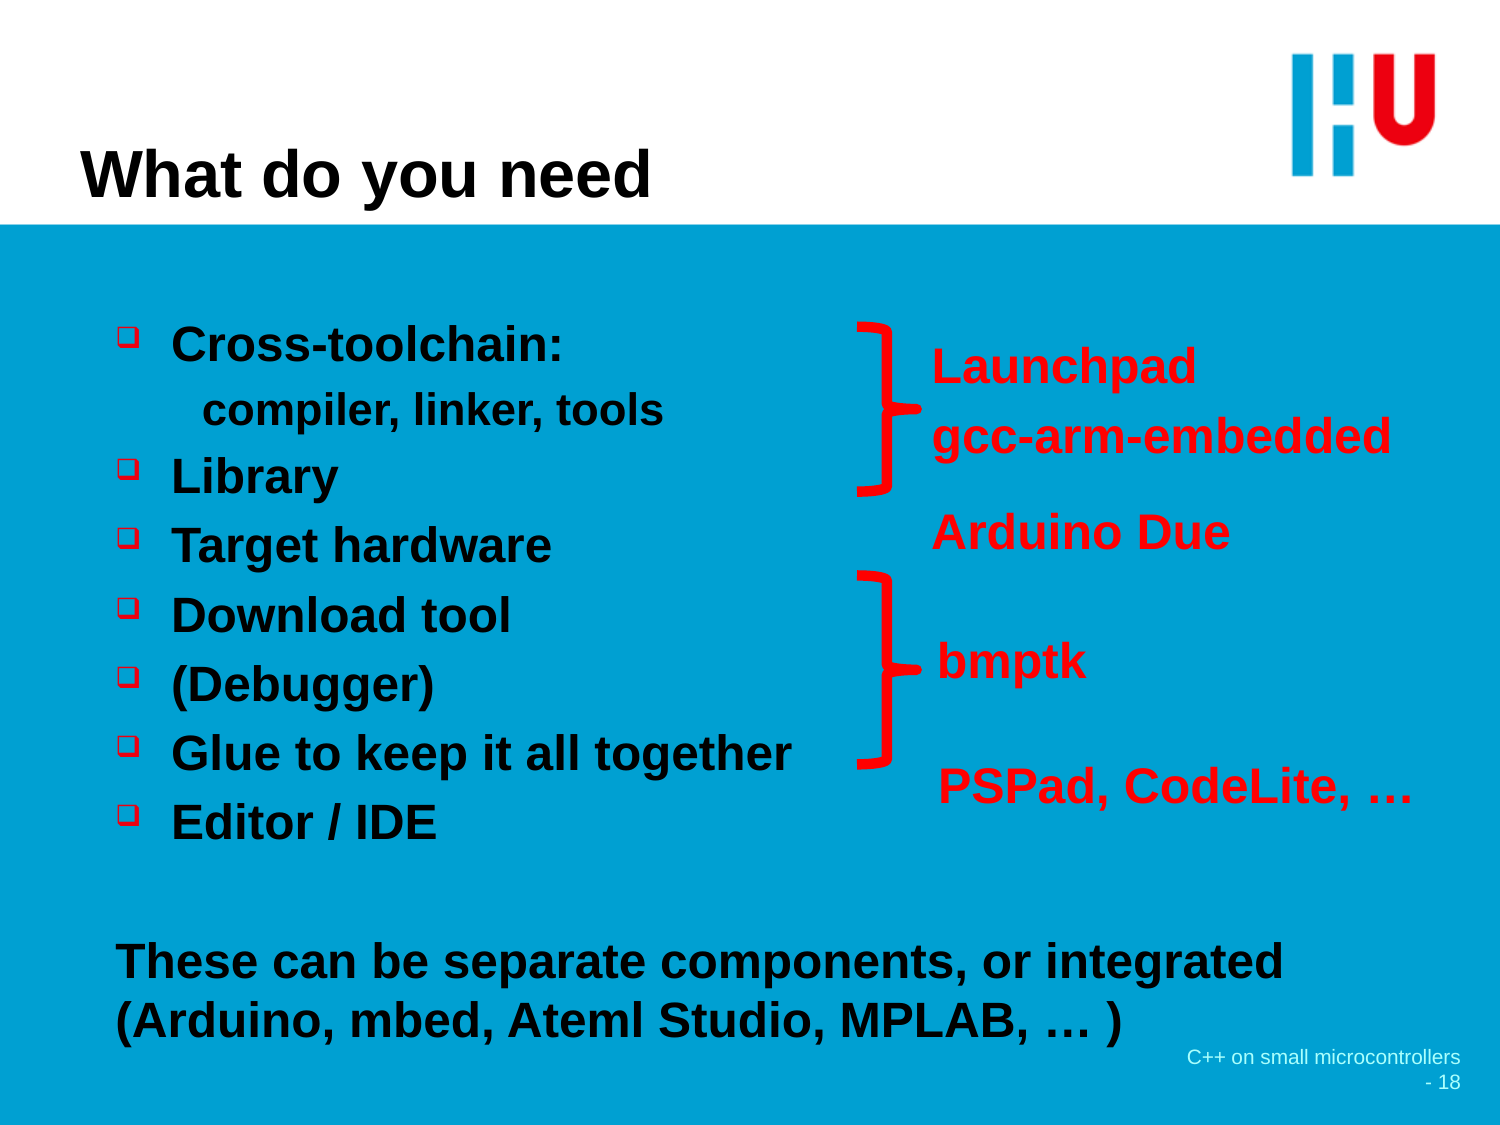

# What do you need
Cross-toolchain:
compiler, linker, tools
Library
Target hardware
Download tool
(Debugger)
Glue to keep it all together
Editor / IDE

These can be separate components, or integrated (Arduino, mbed, Ateml Studio, MPLAB, … )

Launchpad
gcc-arm-embedded

Arduino Due

bmptk

PSPad, CodeLite, …

C++ on small microcontrollers - 18